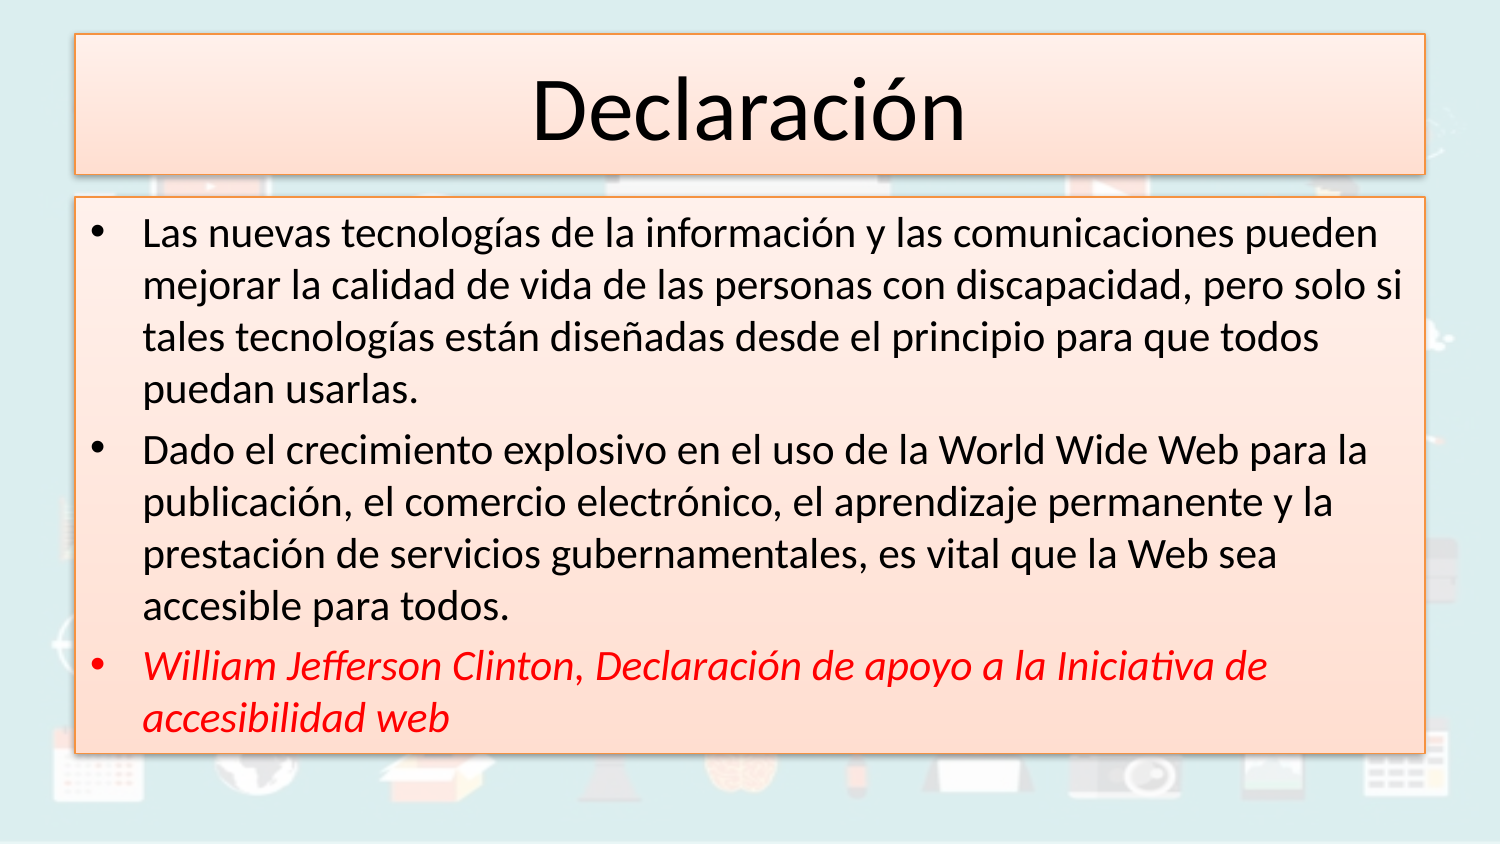

# Declaración
Las nuevas tecnologías de la información y las comunicaciones pueden mejorar la calidad de vida de las personas con discapacidad, pero solo si tales tecnologías están diseñadas desde el principio para que todos puedan usarlas.
Dado el crecimiento explosivo en el uso de la World Wide Web para la publicación, el comercio electrónico, el aprendizaje permanente y la prestación de servicios gubernamentales, es vital que la Web sea accesible para todos.
William Jefferson Clinton, Declaración de apoyo a la Iniciativa de accesibilidad web